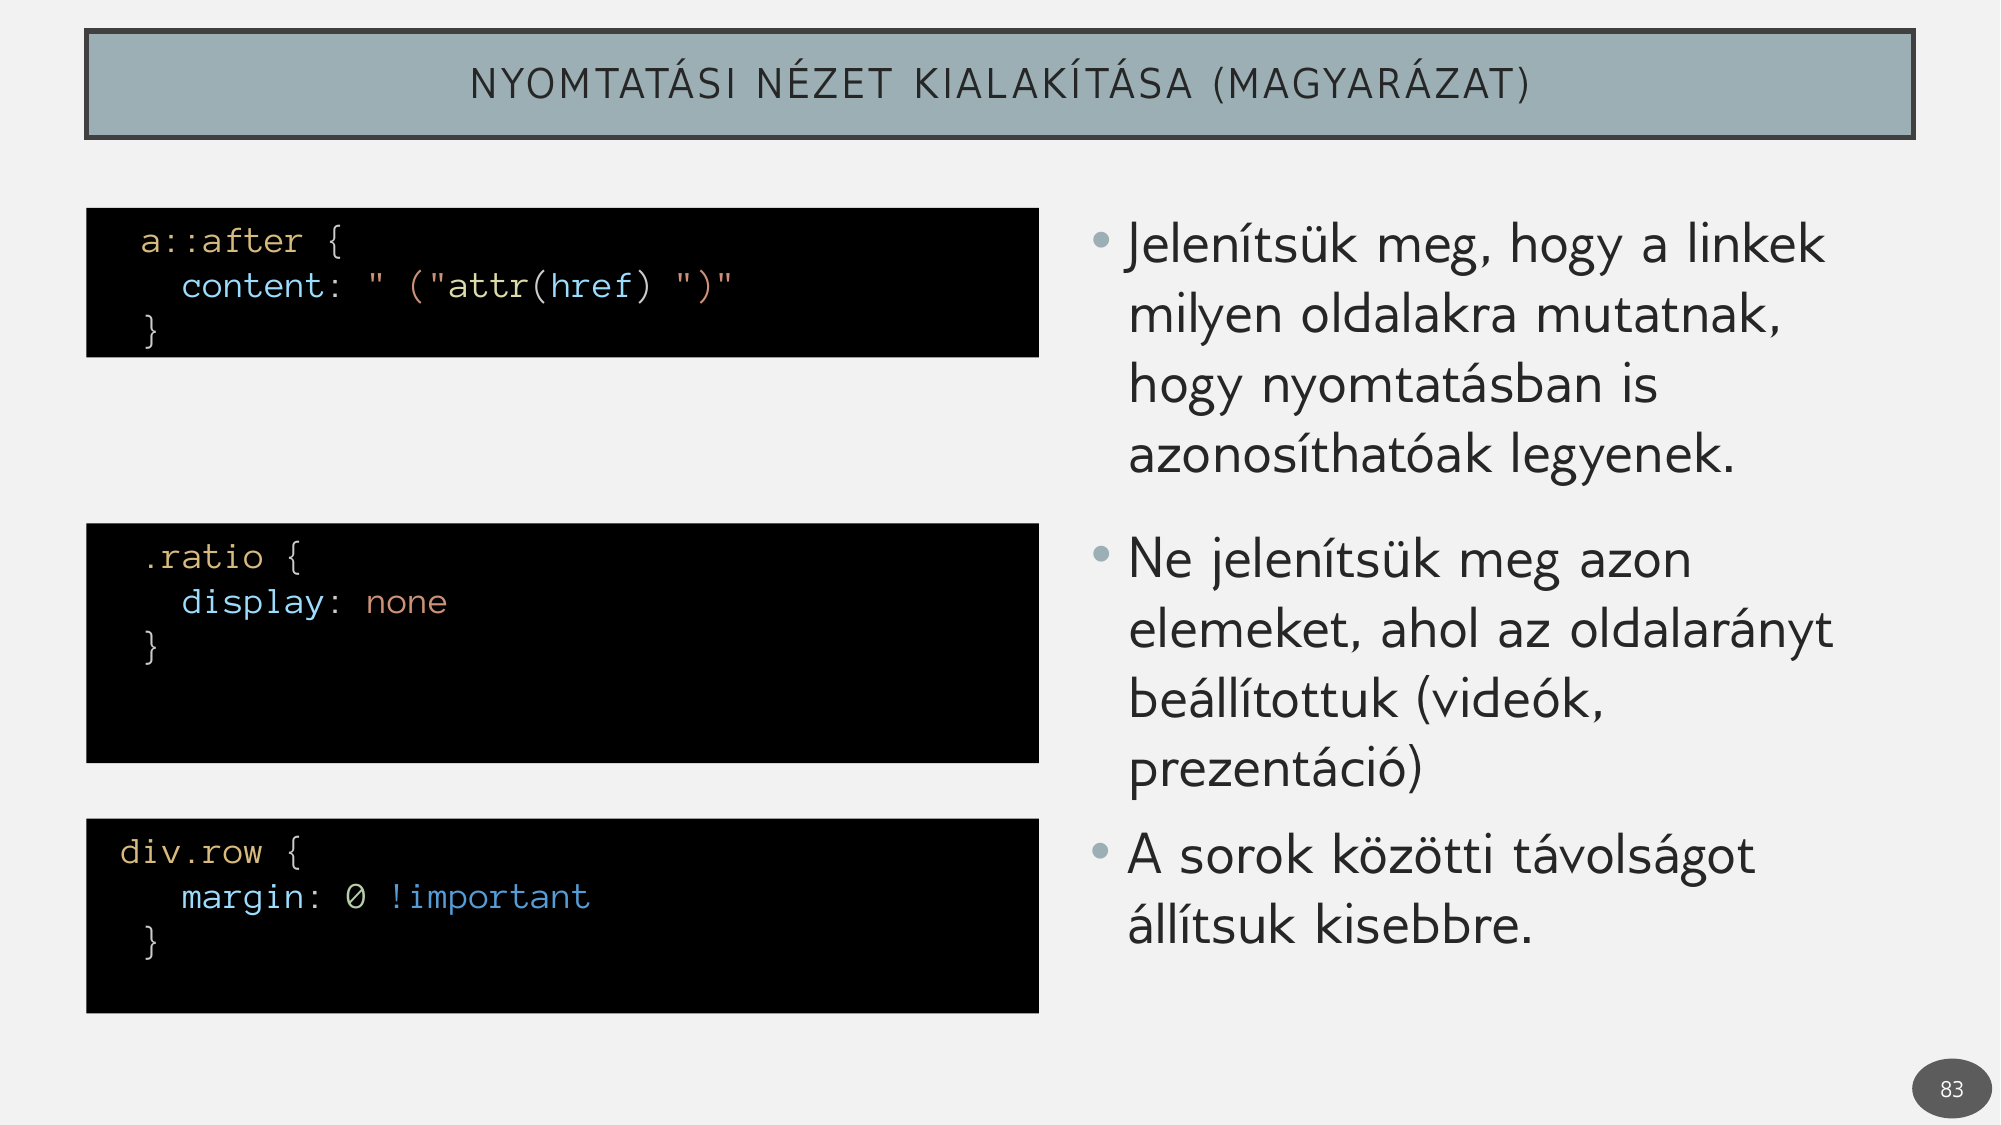

# Nyomtatási nézet kialakítása (magyarázat)
Jelenítsük meg, hogy a linkek milyen oldalakra mutatnak, hogy nyomtatásban is azonosíthatóak legyenek.
  a::after {
    content: " ("attr(href) ")"
  }
Ne jelenítsük meg azon elemeket, ahol az oldalarányt beállítottuk (videók, prezentáció)
  .ratio {
    display: none
  }

A sorok közötti távolságot állítsuk kisebbre.
 div.row {
    margin: 0 !important
  }

83